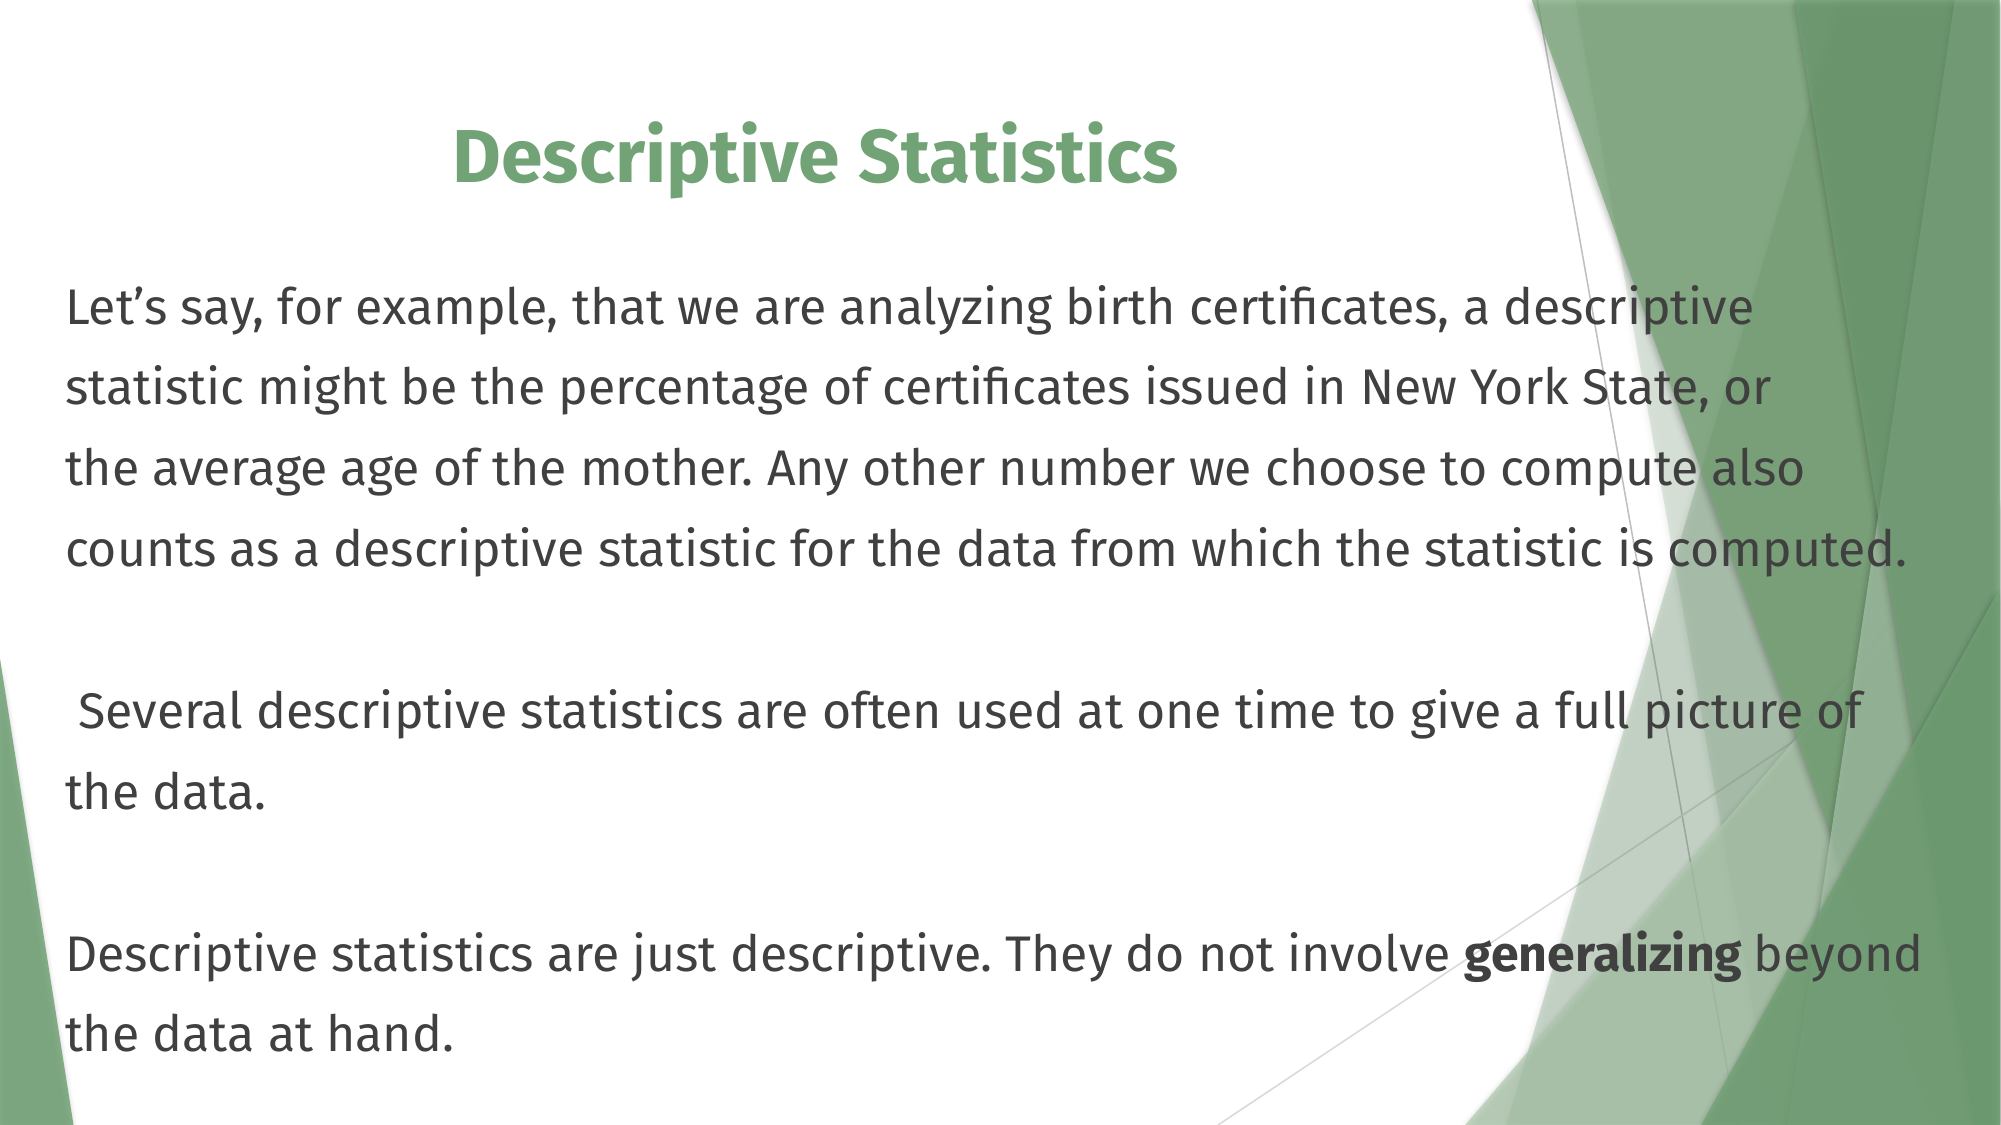

# Descriptive Statistics
Let’s say, for example, that we are analyzing birth certificates, a descriptive
statistic might be the percentage of certificates issued in New York State, or
the average age of the mother. Any other number we choose to compute also
counts as a descriptive statistic for the data from which the statistic is computed.

 Several descriptive statistics are often used at one time to give a full picture of
the data.

Descriptive statistics are just descriptive. They do not involve generalizing beyond
the data at hand.